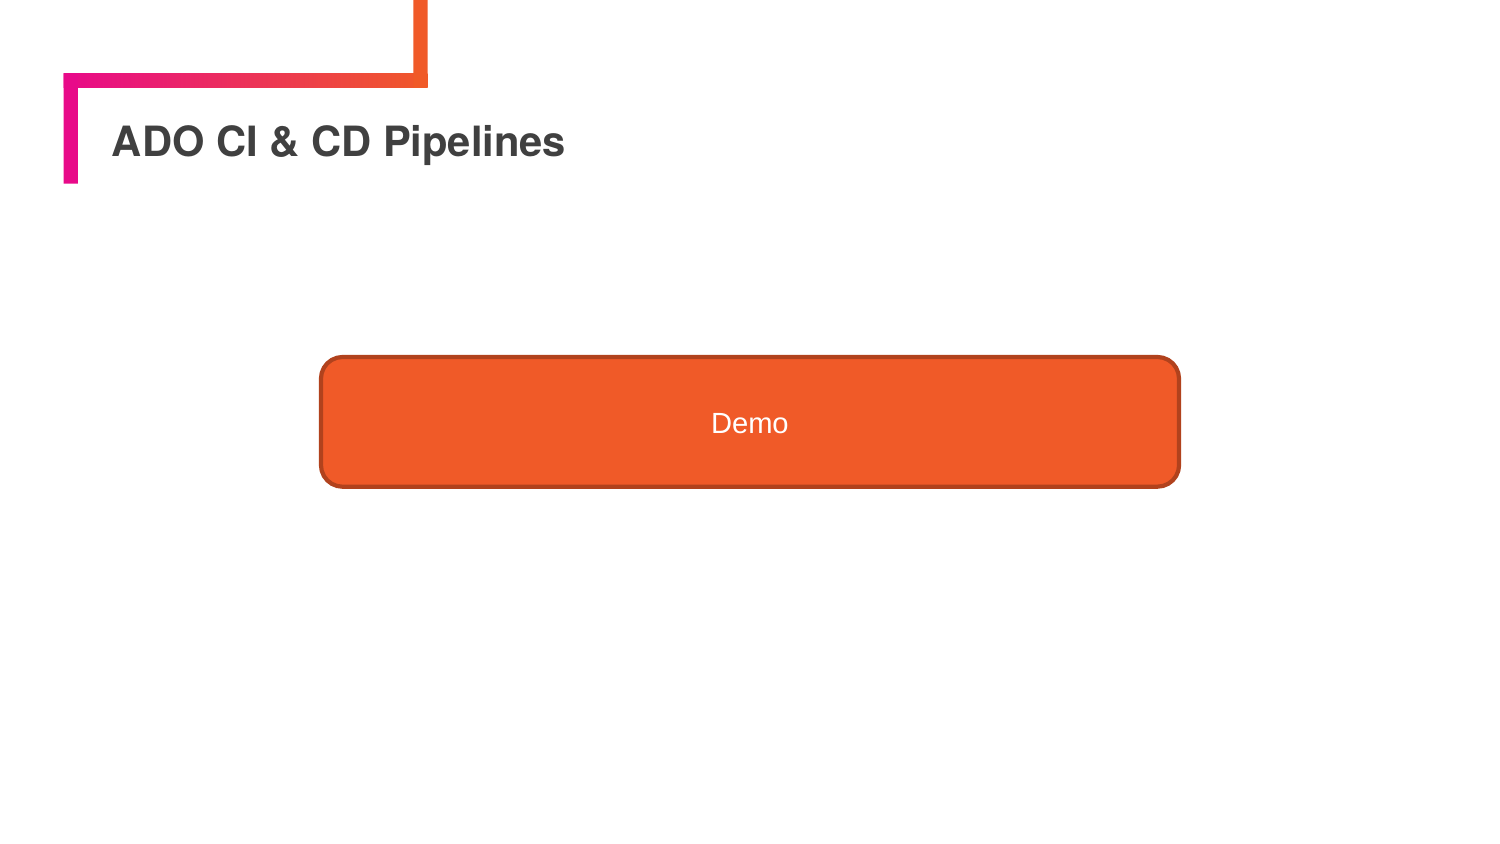

# ADO CI & CD Pipelines
Demo
47